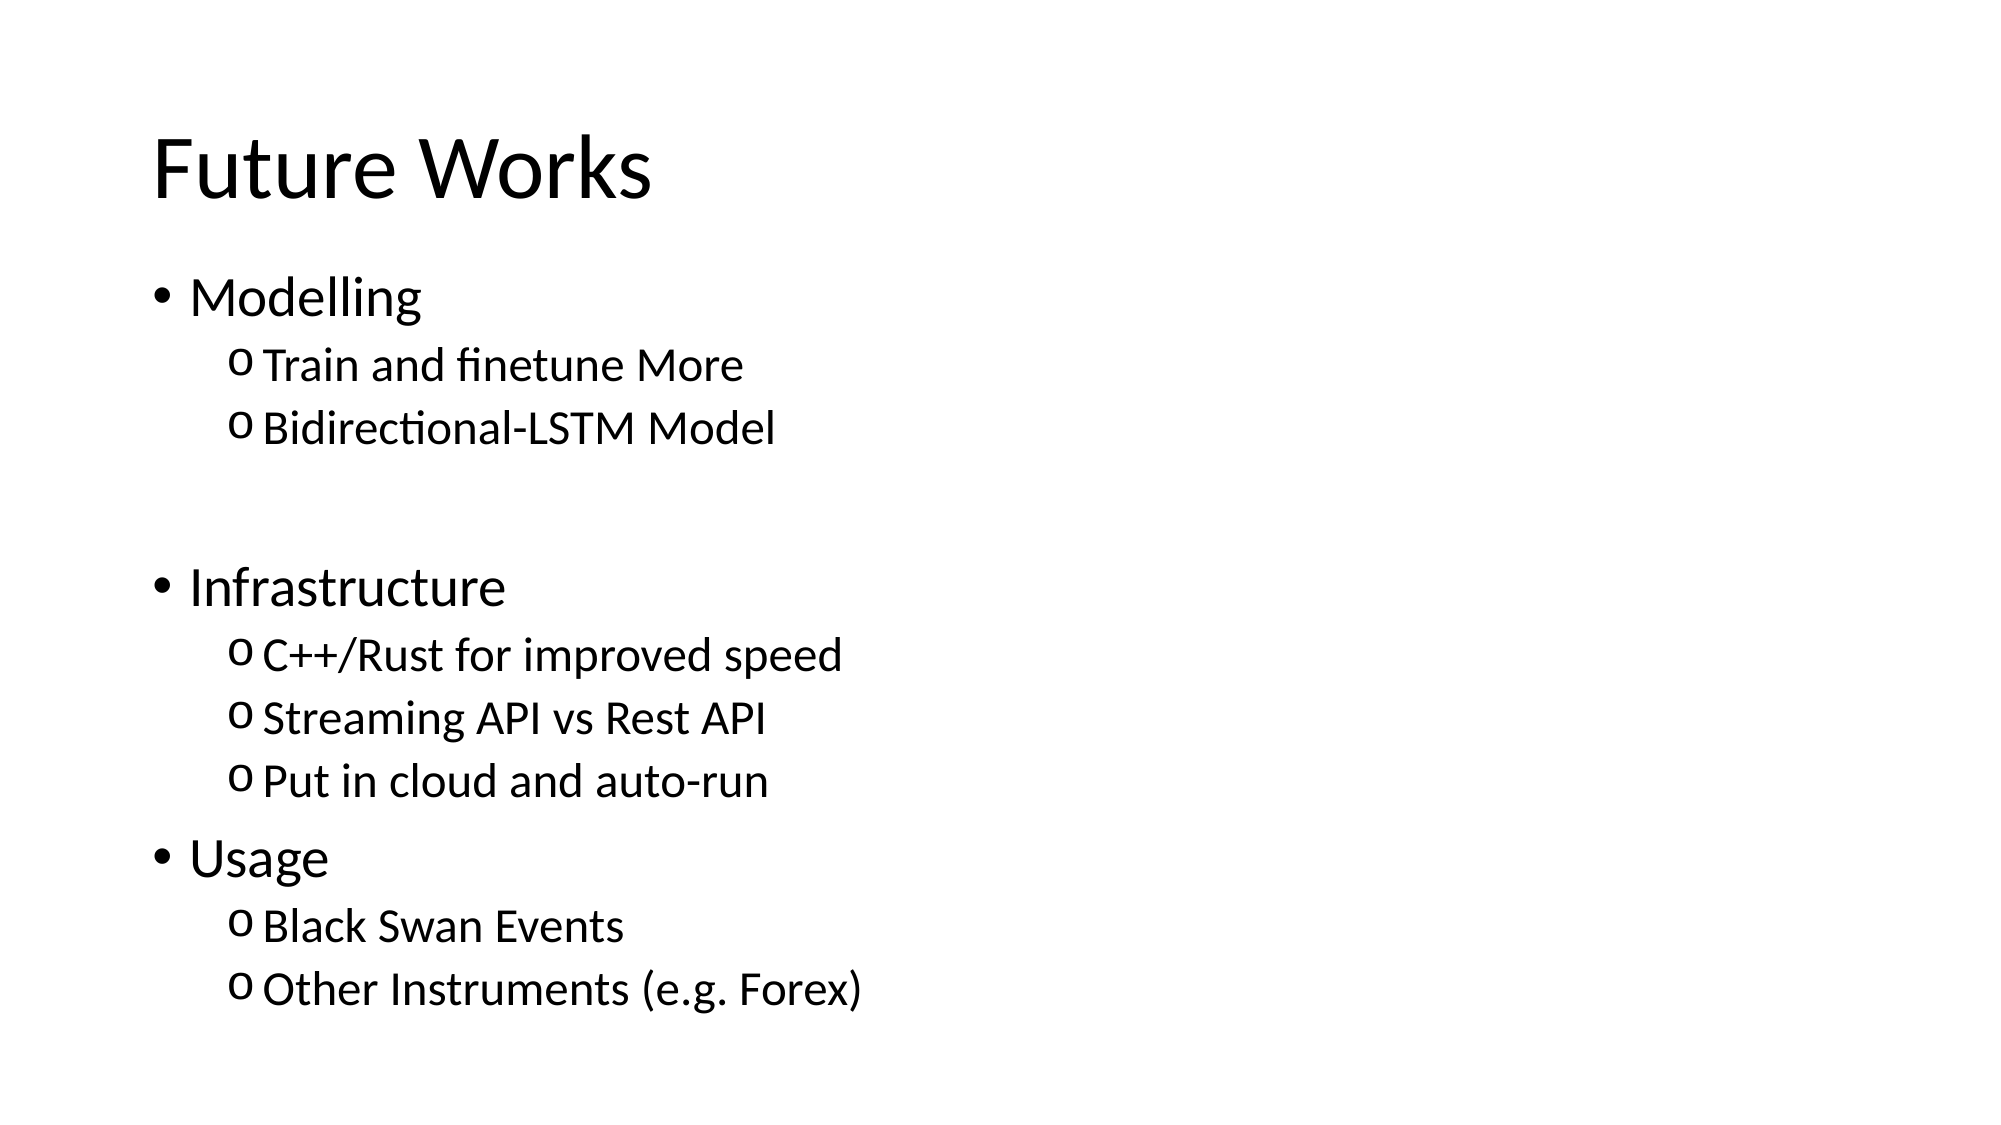

# Future Works
Modelling
Train and finetune More
Bidirectional-LSTM Model

Infrastructure
C++/Rust for improved speed
Streaming API vs Rest API
Put in cloud and auto-run
Usage
Black Swan Events
Other Instruments (e.g. Forex)